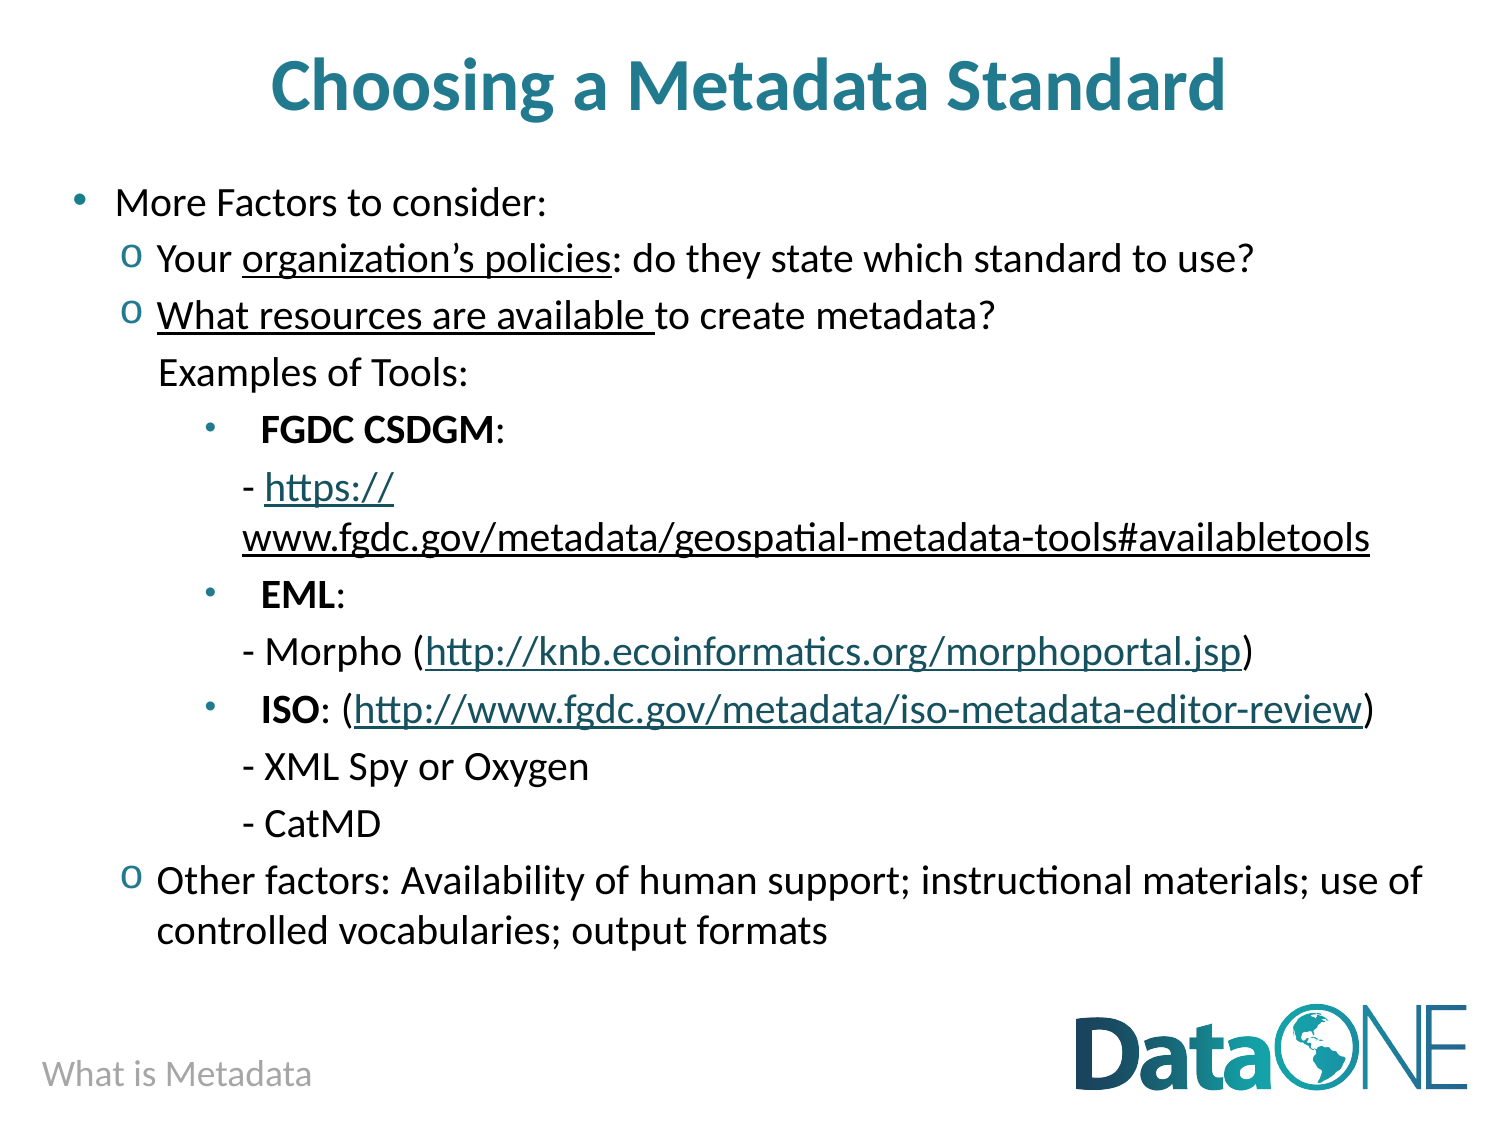

# Choosing a Metadata Standard
More Factors to consider:
Your organization’s policies: do they state which standard to use?
What resources are available to create metadata?
Examples of Tools:
FGDC CSDGM:
- https://www.fgdc.gov/metadata/geospatial-metadata-tools#availabletools
EML:
- Morpho (http://knb.ecoinformatics.org/morphoportal.jsp)
ISO: (http://www.fgdc.gov/metadata/iso-metadata-editor-review)
- XML Spy or Oxygen
- CatMD
Other factors: Availability of human support; instructional materials; use of controlled vocabularies; output formats